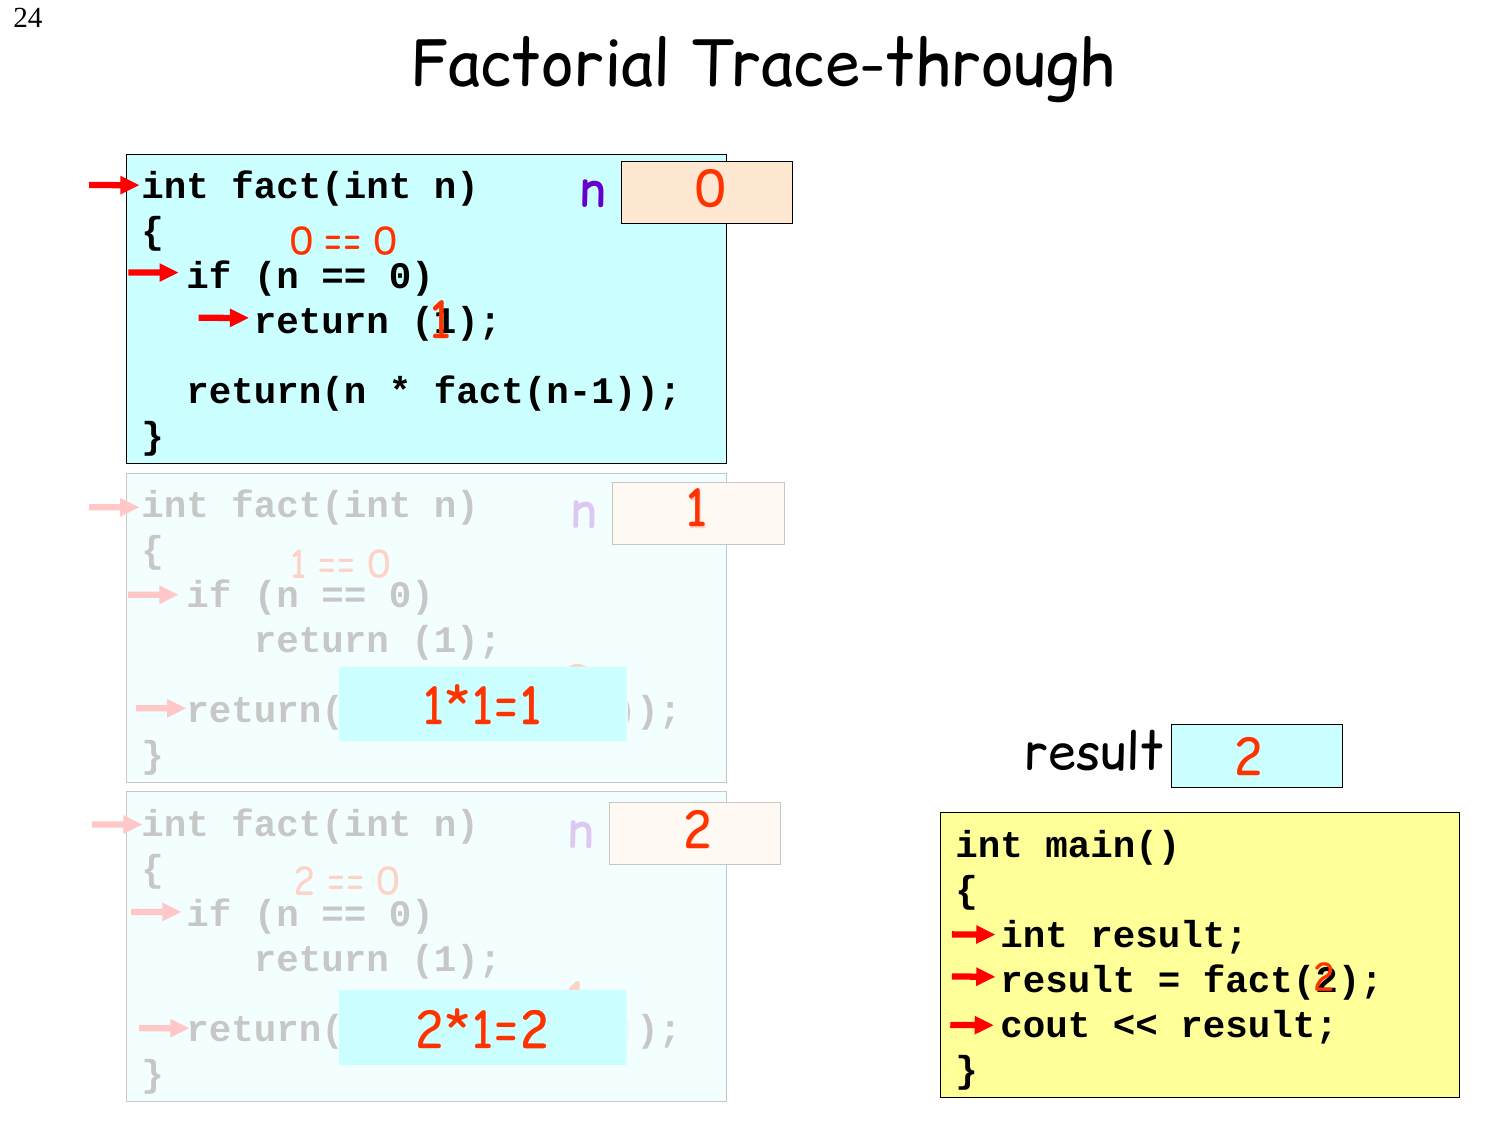

# Factorial Trace-through
24
       n      0

int fact(int n)
{
  if (n == 0)
     return (1);

  return(n * fact(n-1));
}

0 == 0

 1

 1
       n      1

int fact(int n)
{
  if (n == 0)
     return (1);

  return(n * fact(n-1));
}

1 == 0

 0
1*1=1
 1

result

2

 2
       n      2

int fact(int n)
{
  if (n == 0)
     return (1);

  return(n * fact(n-1));
}
int main()
{
  int result;
  result = fact(2);
  cout << result;
}

2 == 0

 2
 1

2*1=2
 2